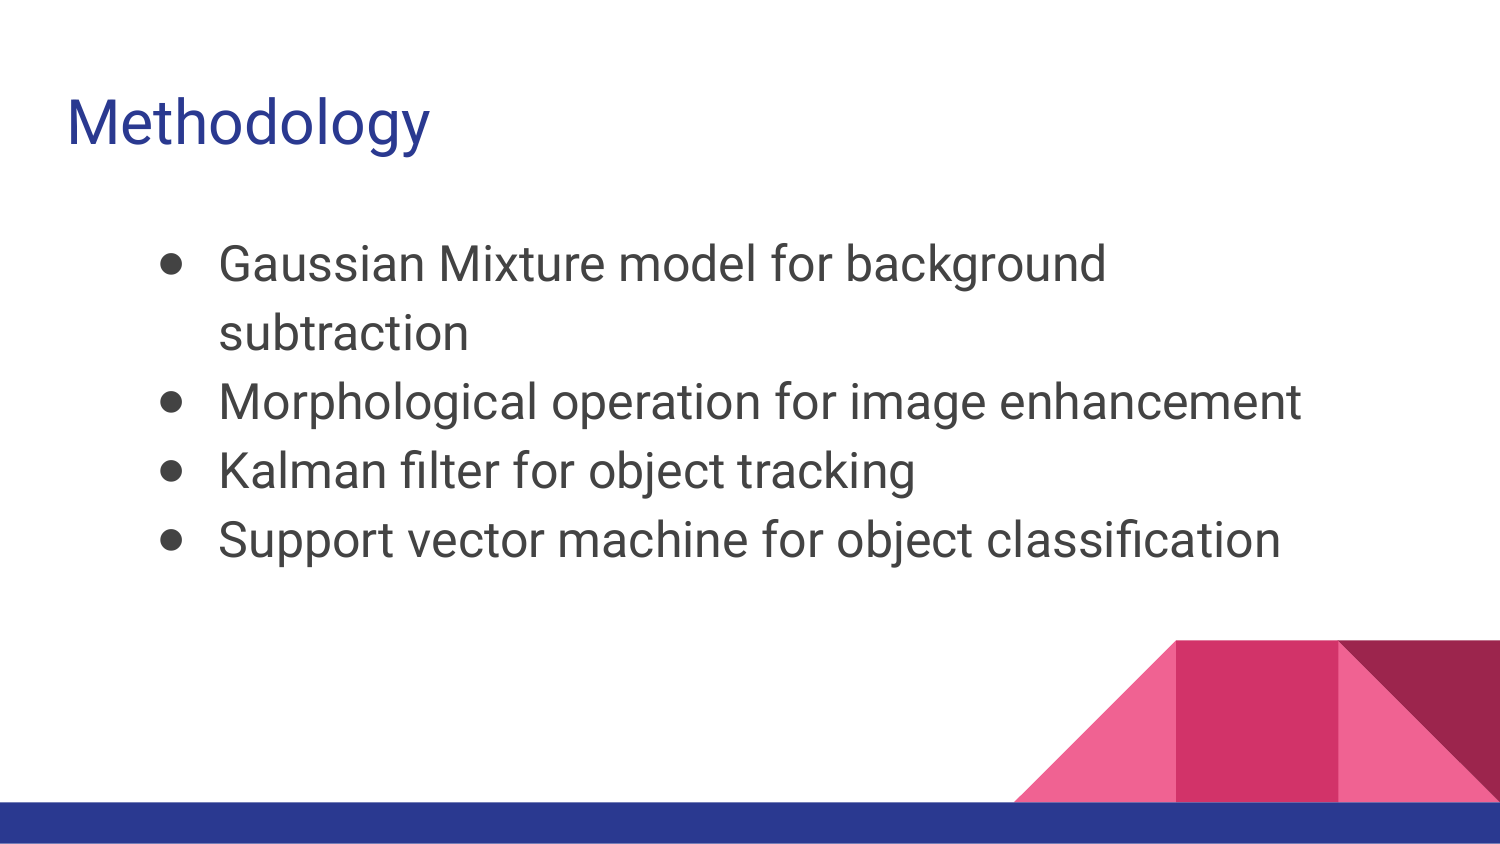

# Methodology
Gaussian Mixture model for background subtraction
Morphological operation for image enhancement
Kalman filter for object tracking
Support vector machine for object classification